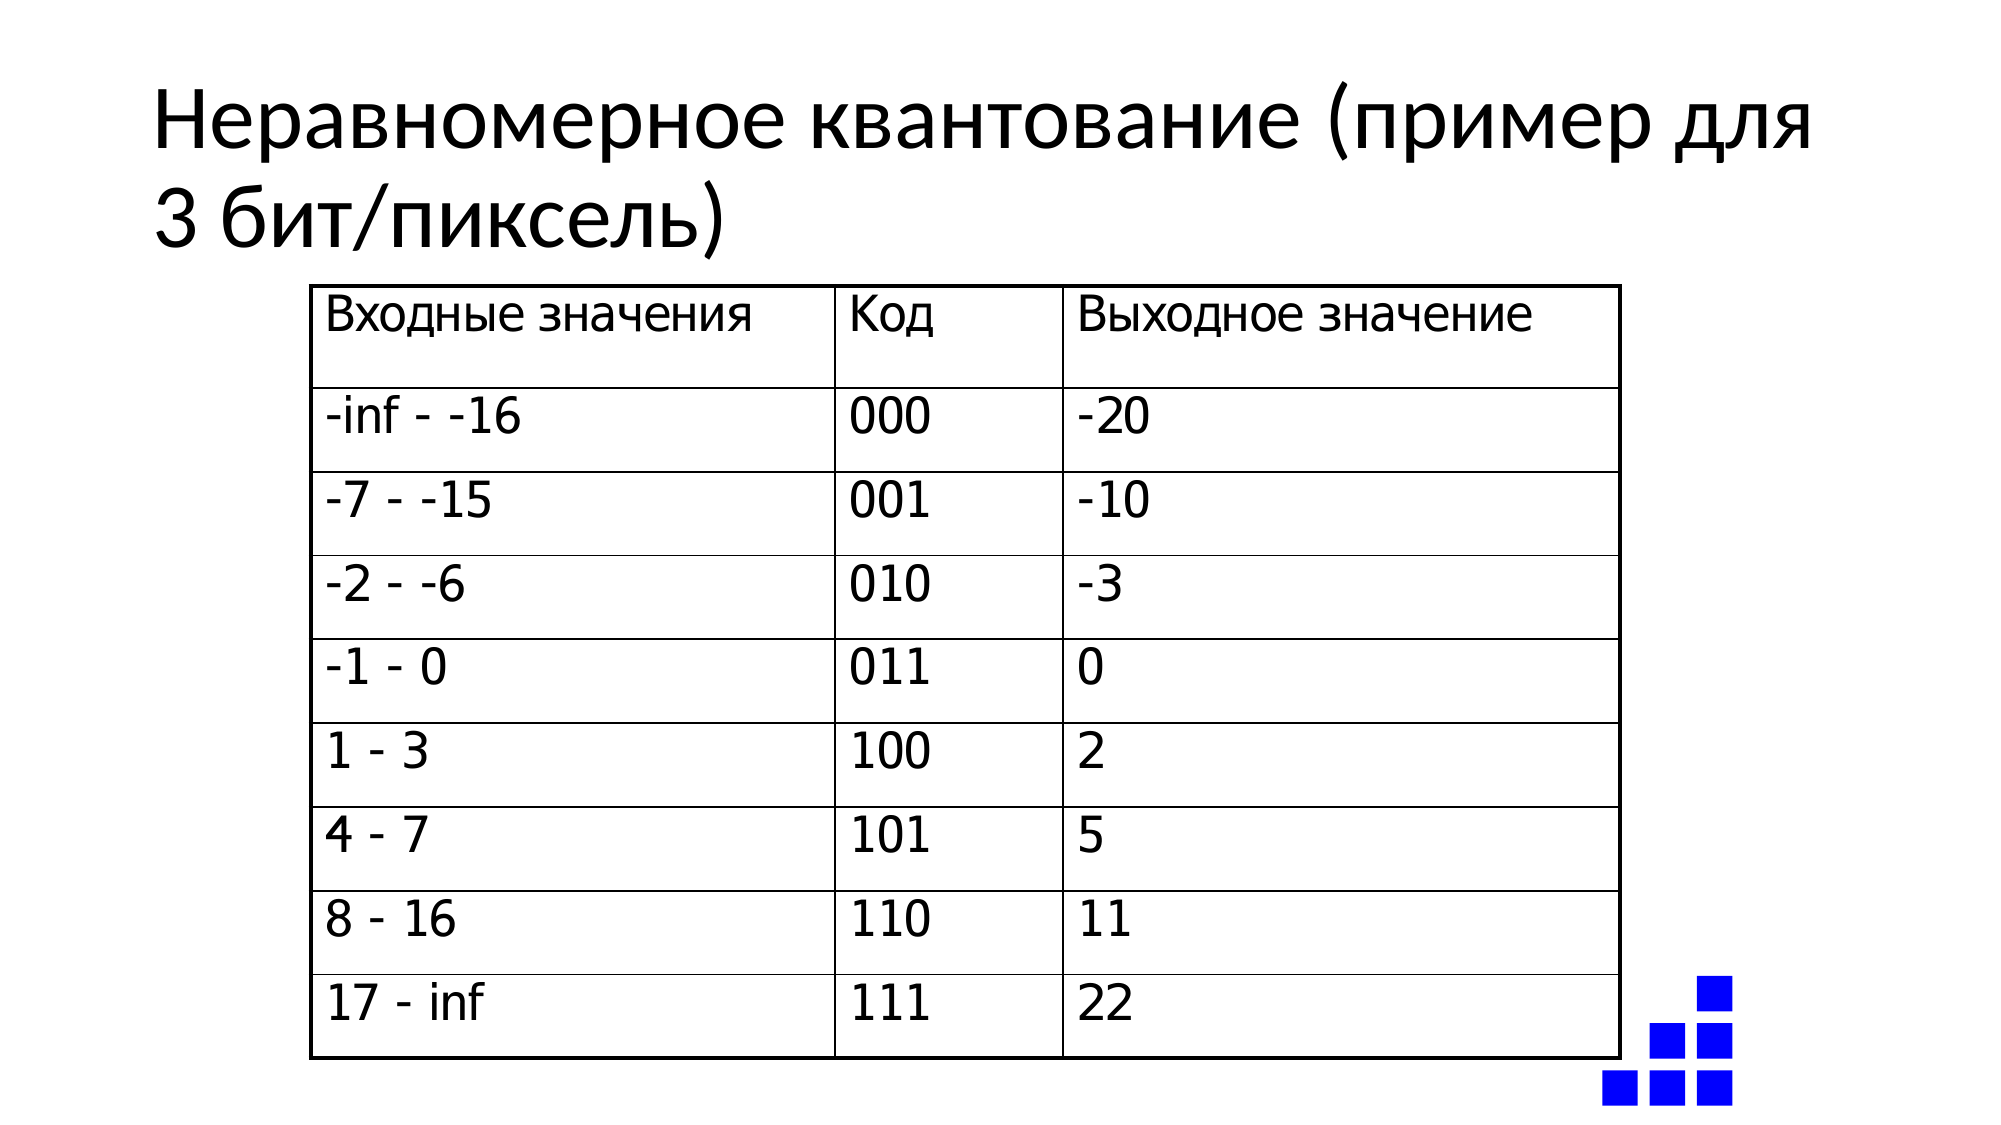

# Неравномерное квантование (пример для 3 бит/пиксель)
| Входные значения | Код | Выходное значение |
| --- | --- | --- |
| -inf - -16 | 000 | -20 |
| -7 - -15 | 001 | -10 |
| -2 - -6 | 010 | -3 |
| -1 - 0 | 011 | 0 |
| 1 - 3 | 100 | 2 |
| 4 - 7 | 101 | 5 |
| 8 - 16 | 110 | 11 |
| 17 - inf | 111 | 22 |